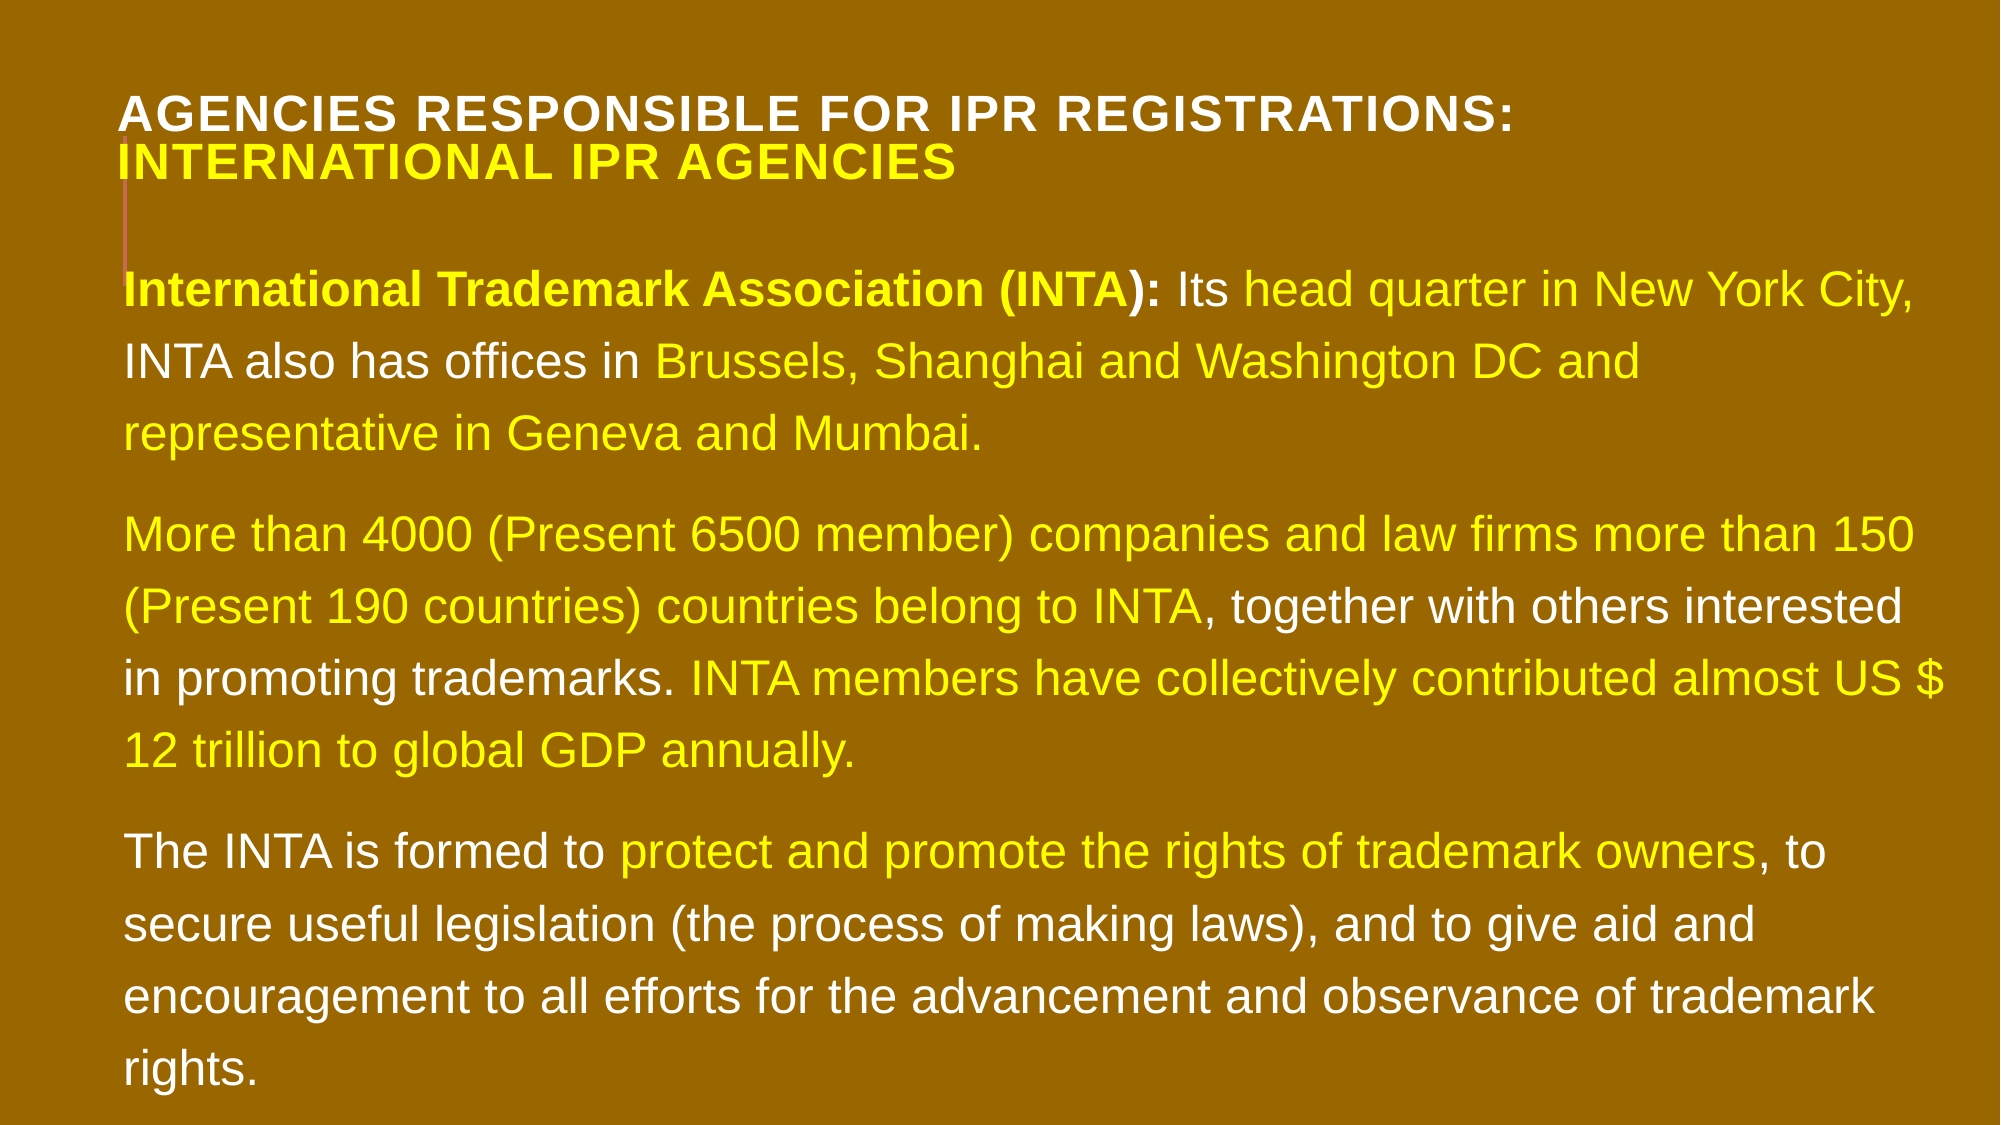

# AGENCIES RESPONSIBLE FOR IPR REGISTRATIONS: International IPR Agencies
International Trademark Association (INTA): Its head quarter in New York City, INTA also has offices in Brussels, Shanghai and Washington DC and representative in Geneva and Mumbai.
More than 4000 (Present 6500 member) companies and law firms more than 150 (Present 190 countries) countries belong to INTA, together with others interested in promoting trademarks. INTA members have collectively contributed almost US $ 12 trillion to global GDP annually.
The INTA is formed to protect and promote the rights of trademark owners, to secure useful legislation (the process of making laws), and to give aid and encouragement to all efforts for the advancement and observance of trademark rights.